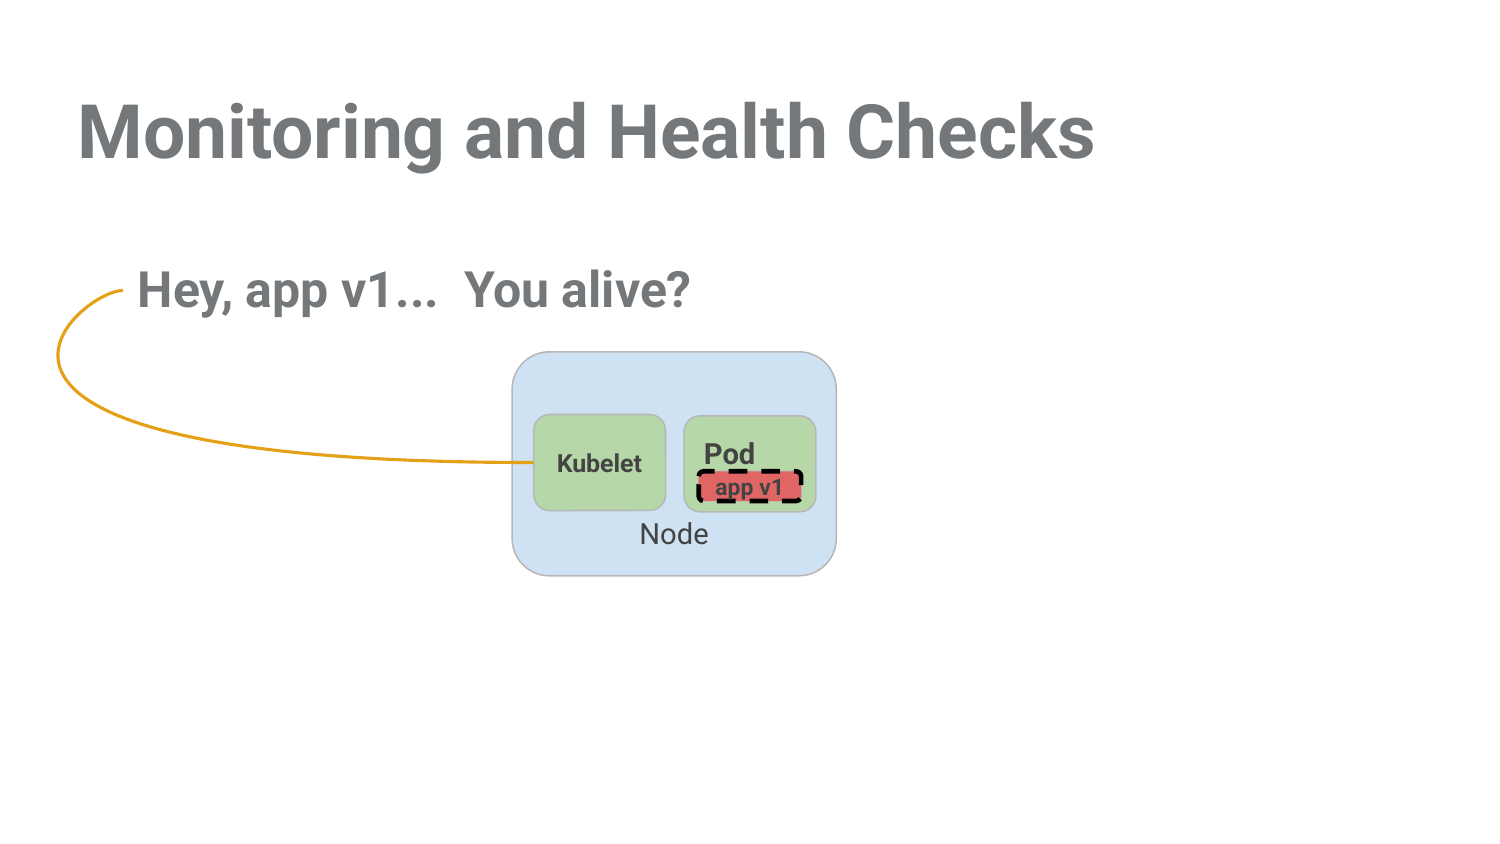

Monitoring and Health Checks
Hey, app v1...  You alive?

Node
Kubelet
Pod
app v1
app v1